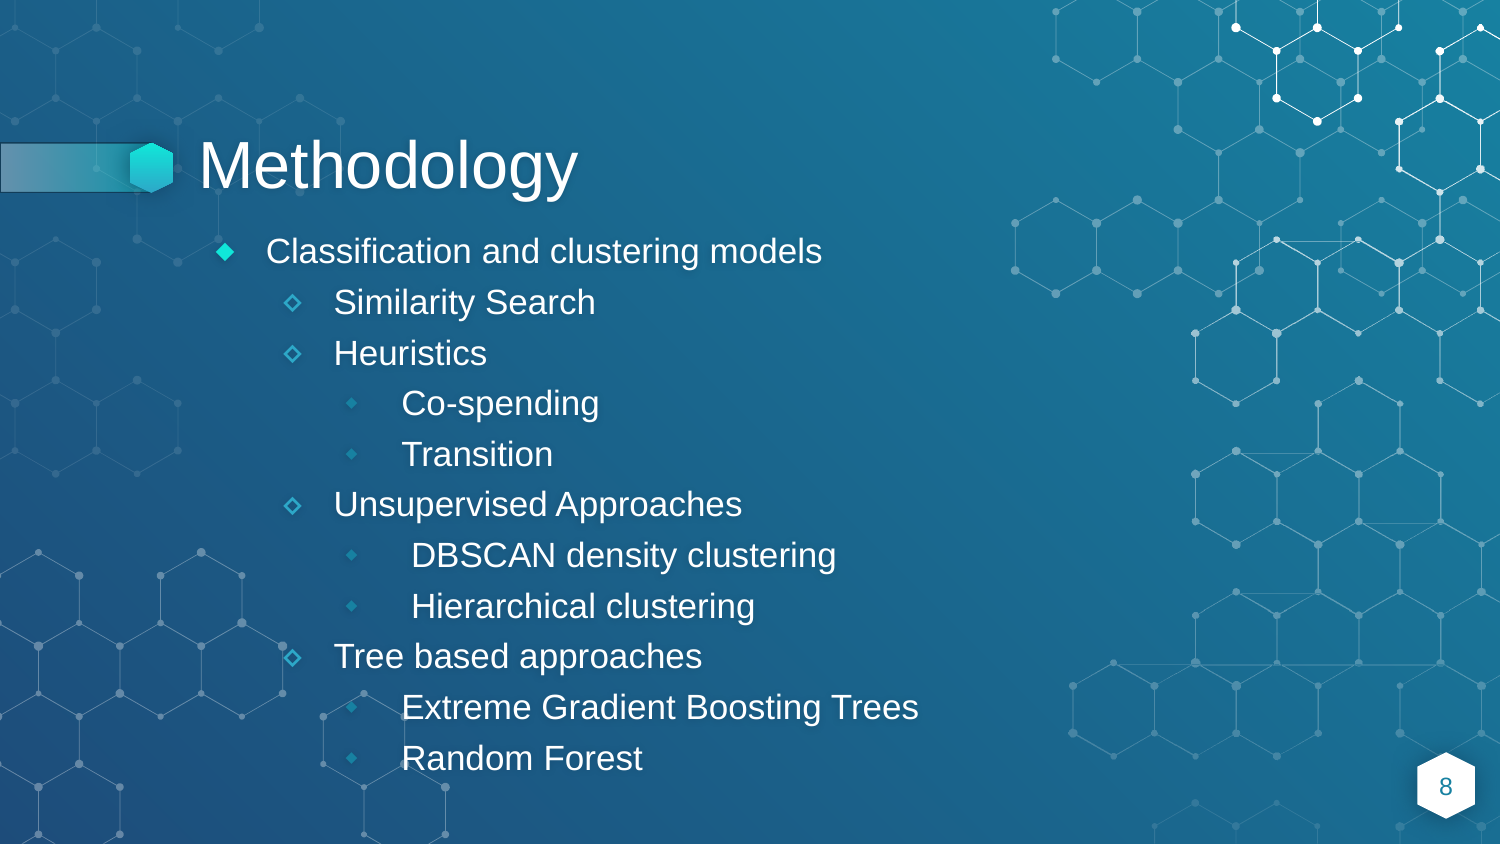

# Methodology
Classification and clustering models
Similarity Search
Heuristics
Co-spending
Transition
Unsupervised Approaches
 DBSCAN density clustering
 Hierarchical clustering
Tree based approaches
Extreme Gradient Boosting Trees
Random Forest

8